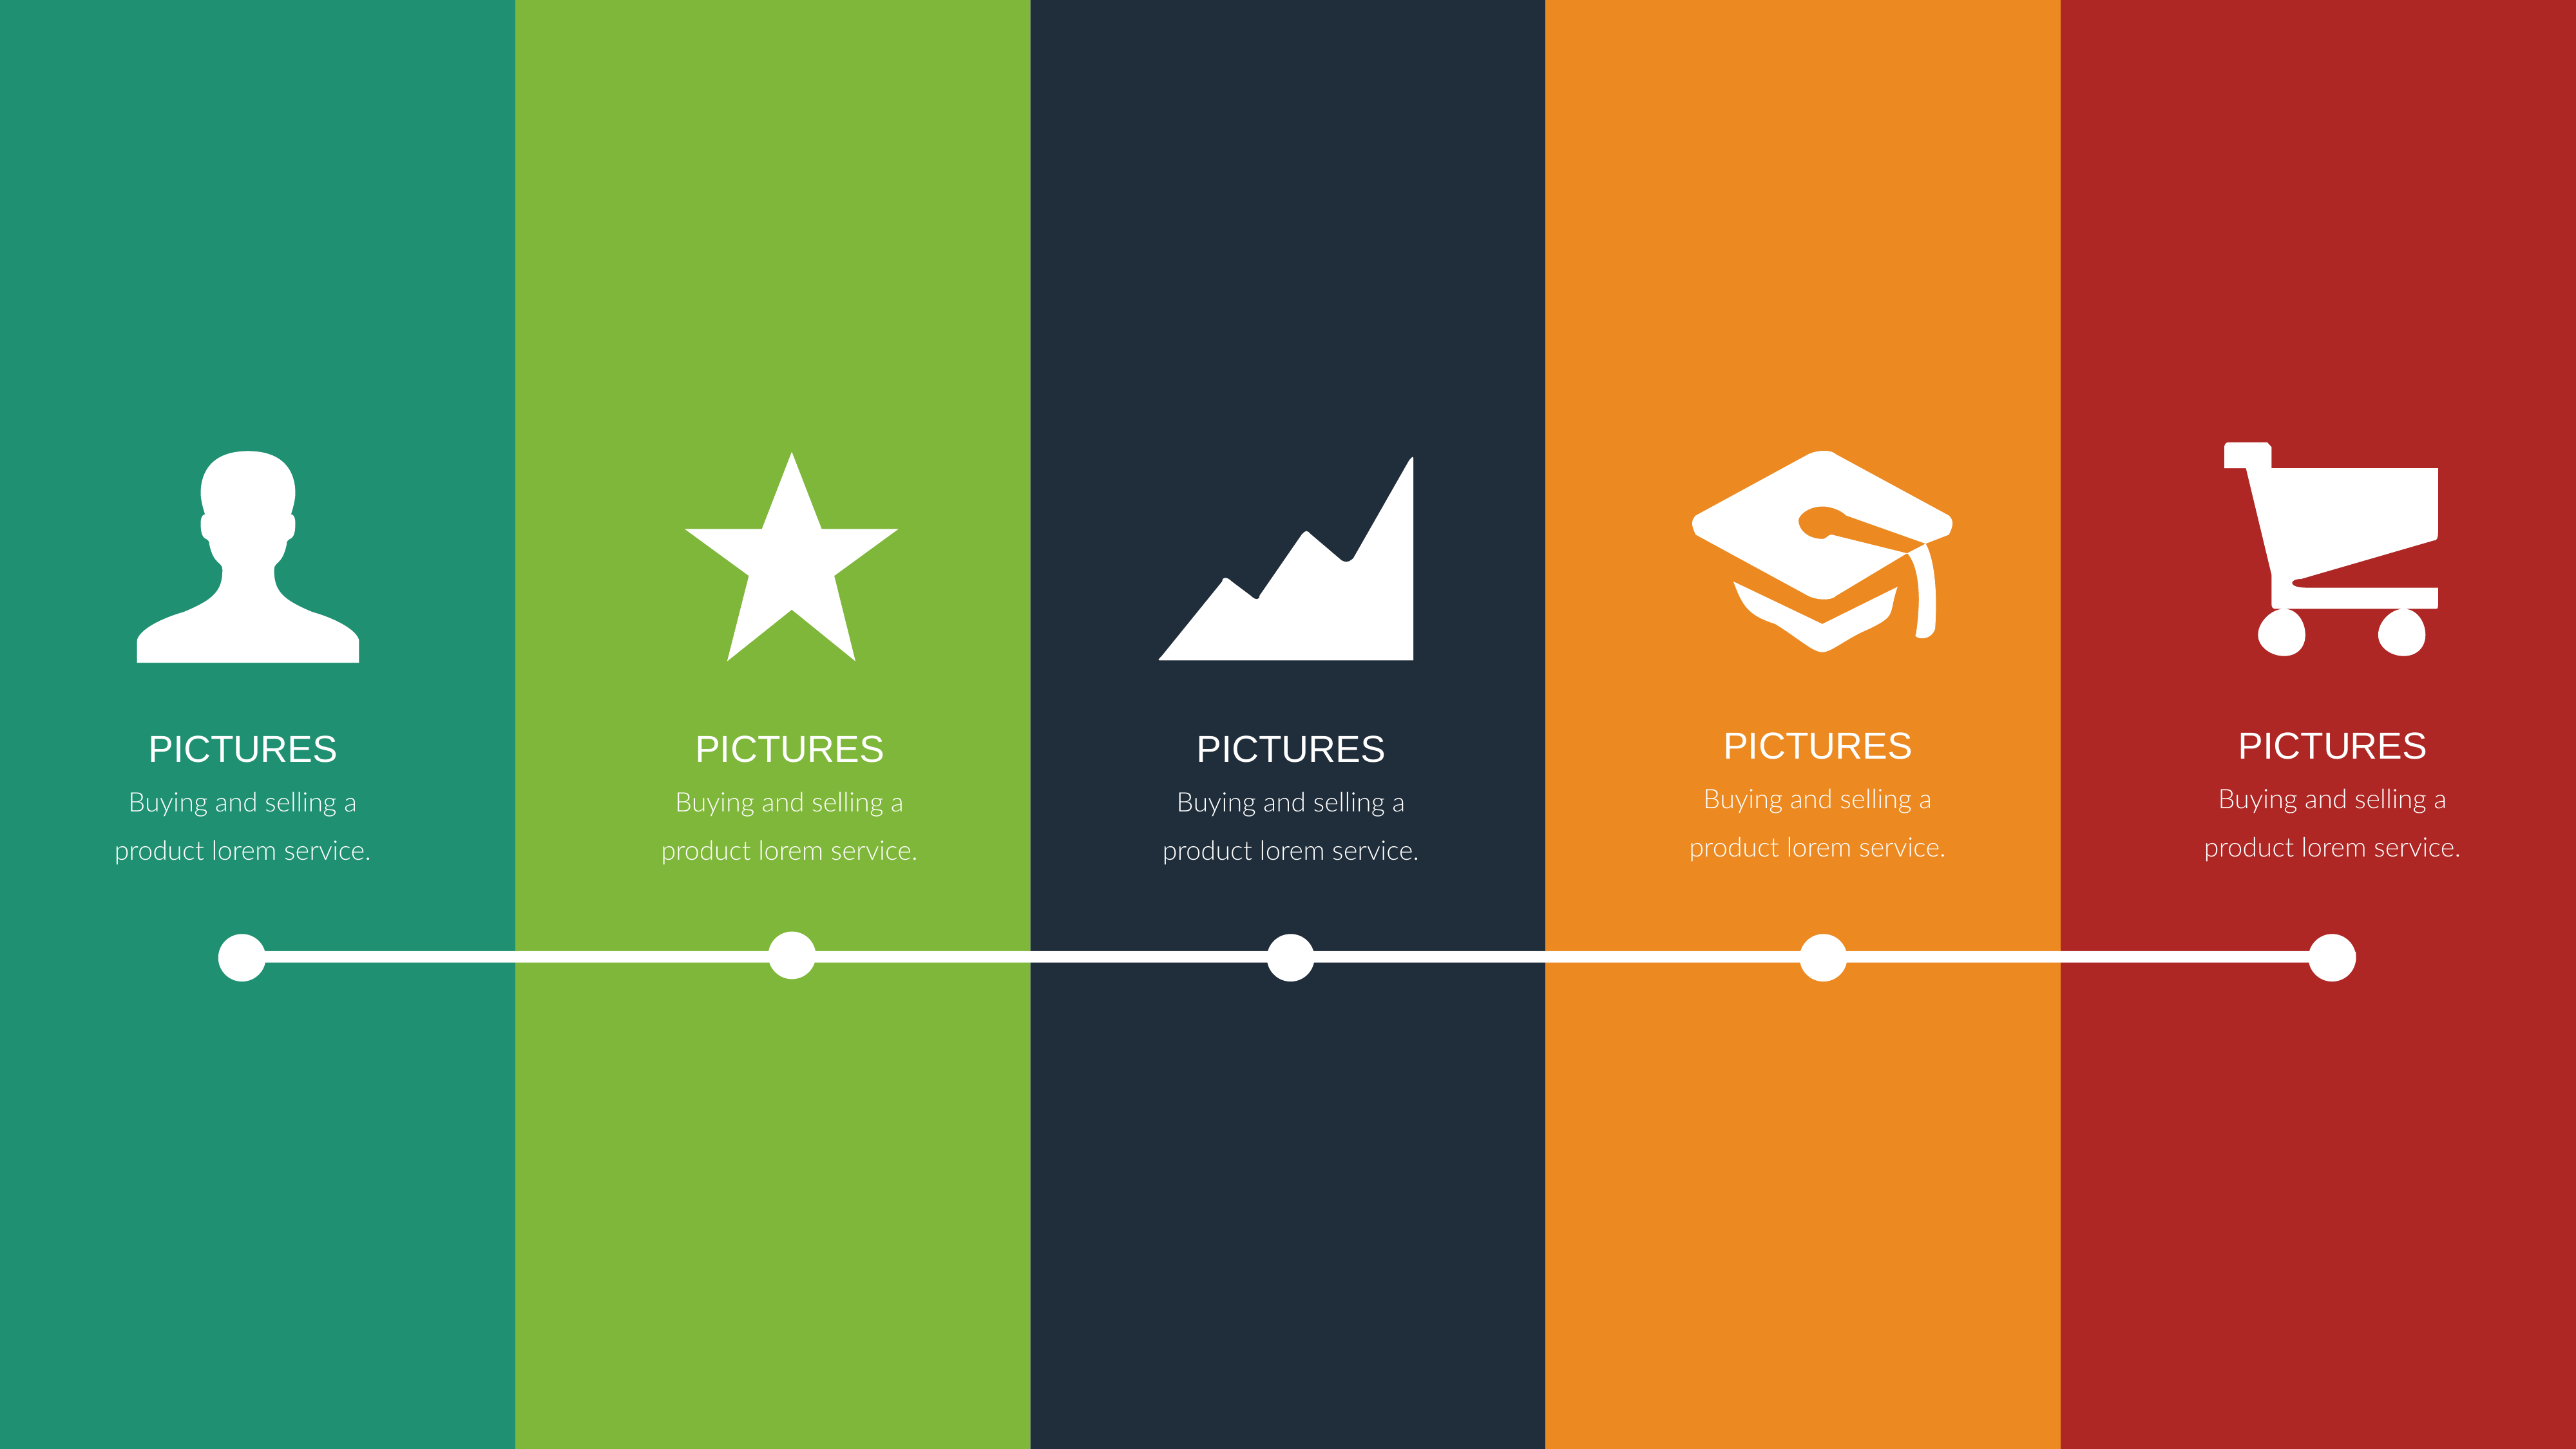

PICTURES
PICTURES
PICTURES
PICTURES
PICTURES
Buying and selling a product lorem service.
Buying and selling a product lorem service.
Buying and selling a product lorem service.
Buying and selling a product lorem service.
Buying and selling a product lorem service.